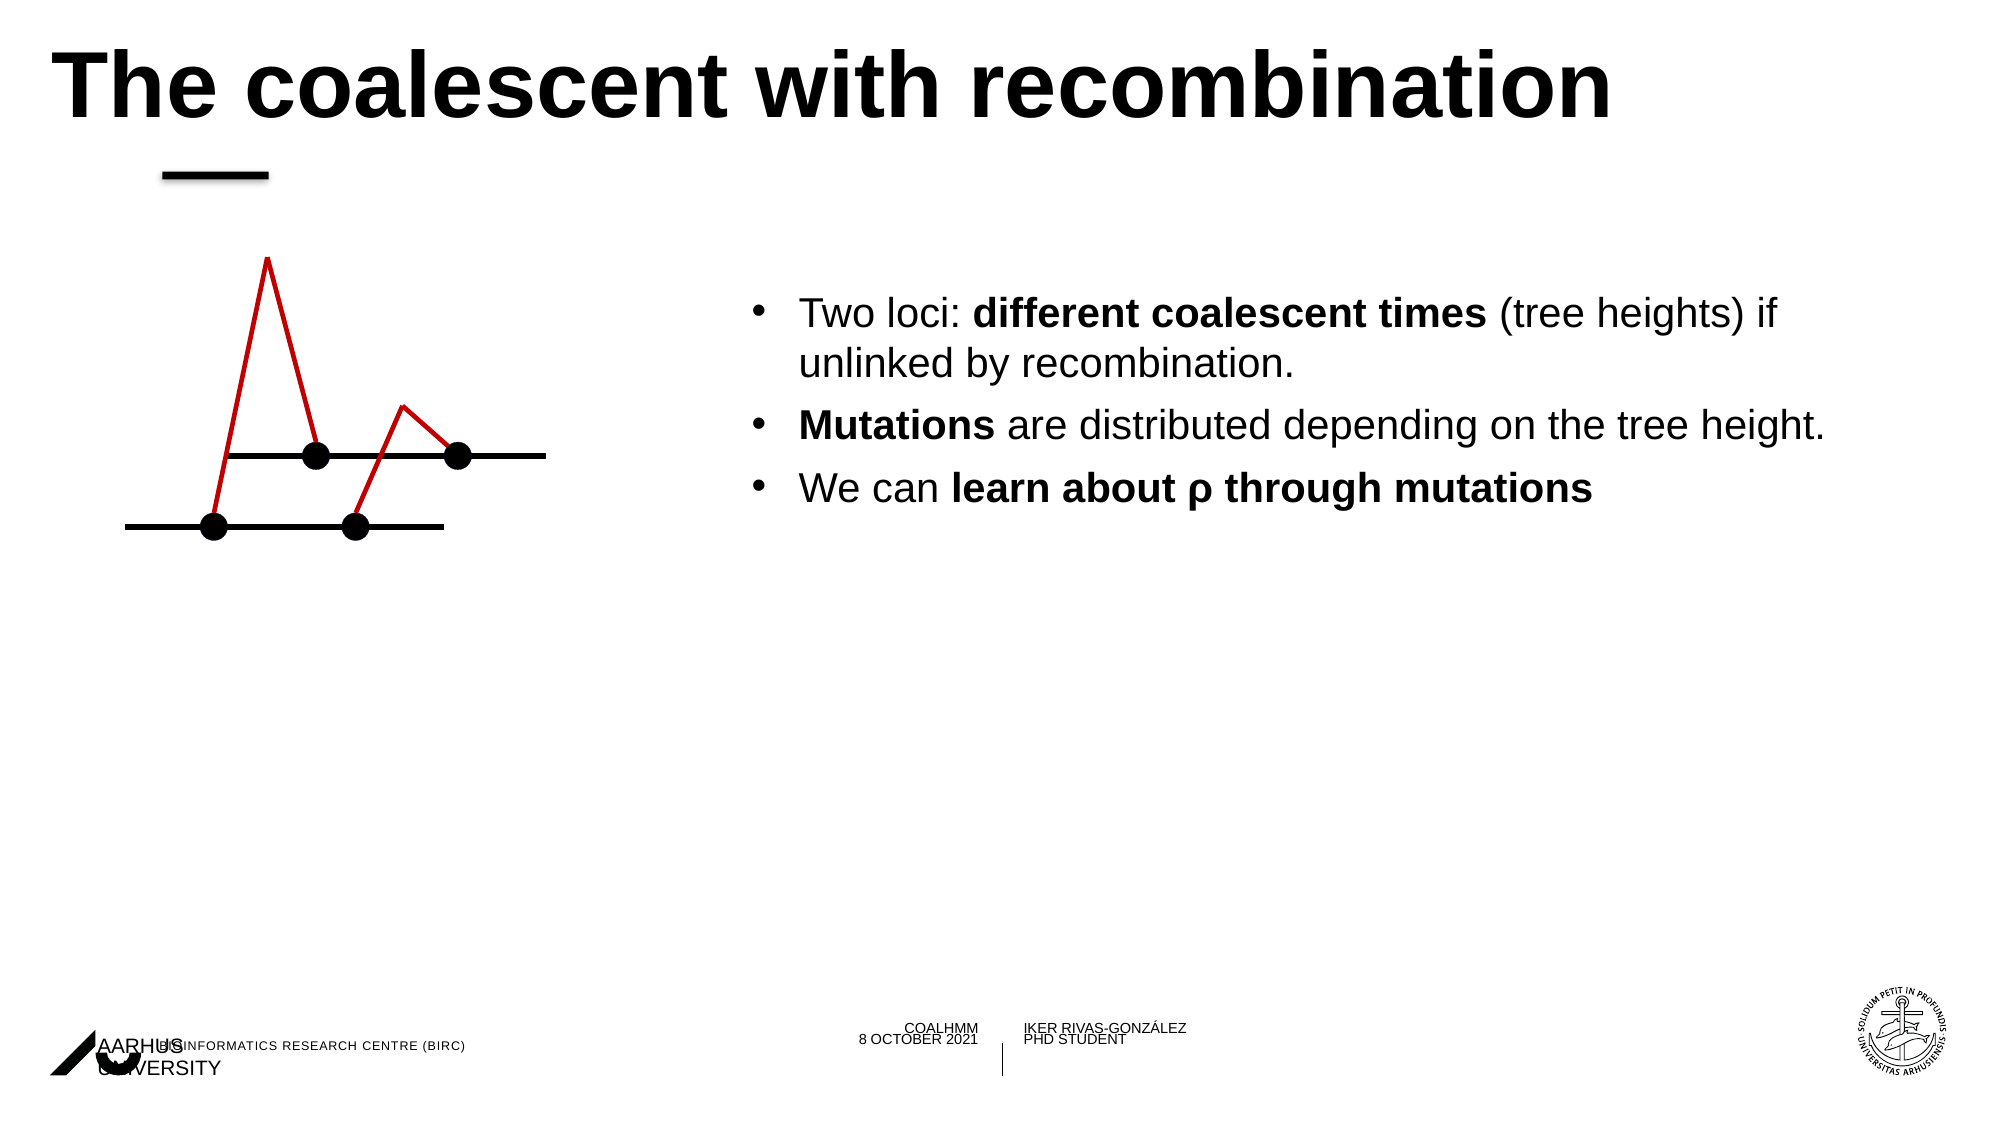

# The coalescent with recombination
Two loci: different coalescent times (tree heights) if unlinked by recombination.
Mutations are distributed depending on the tree height.
We can learn about ρ through mutations